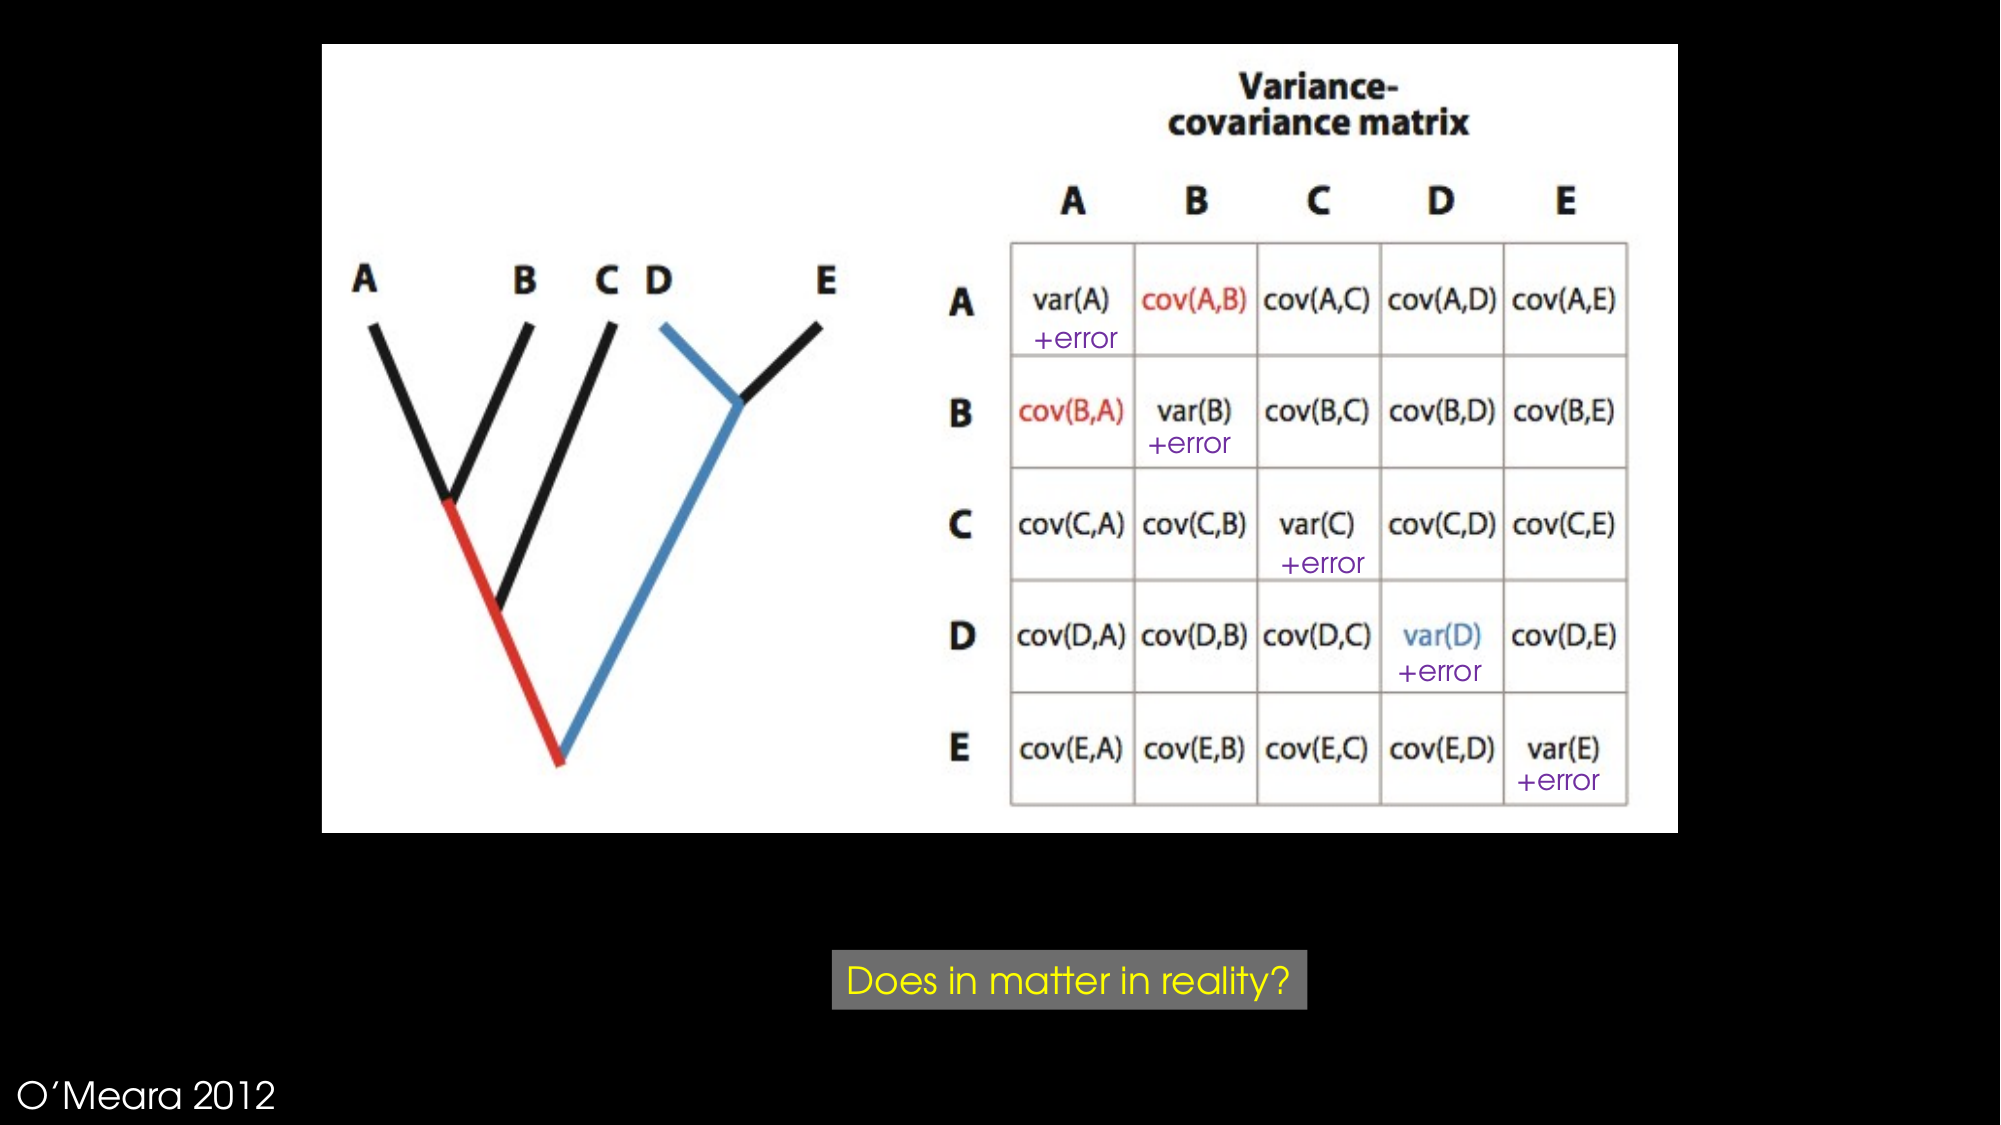

+error
+error
+error
+error
+error
Does in matter in reality?
O’Meara 2012